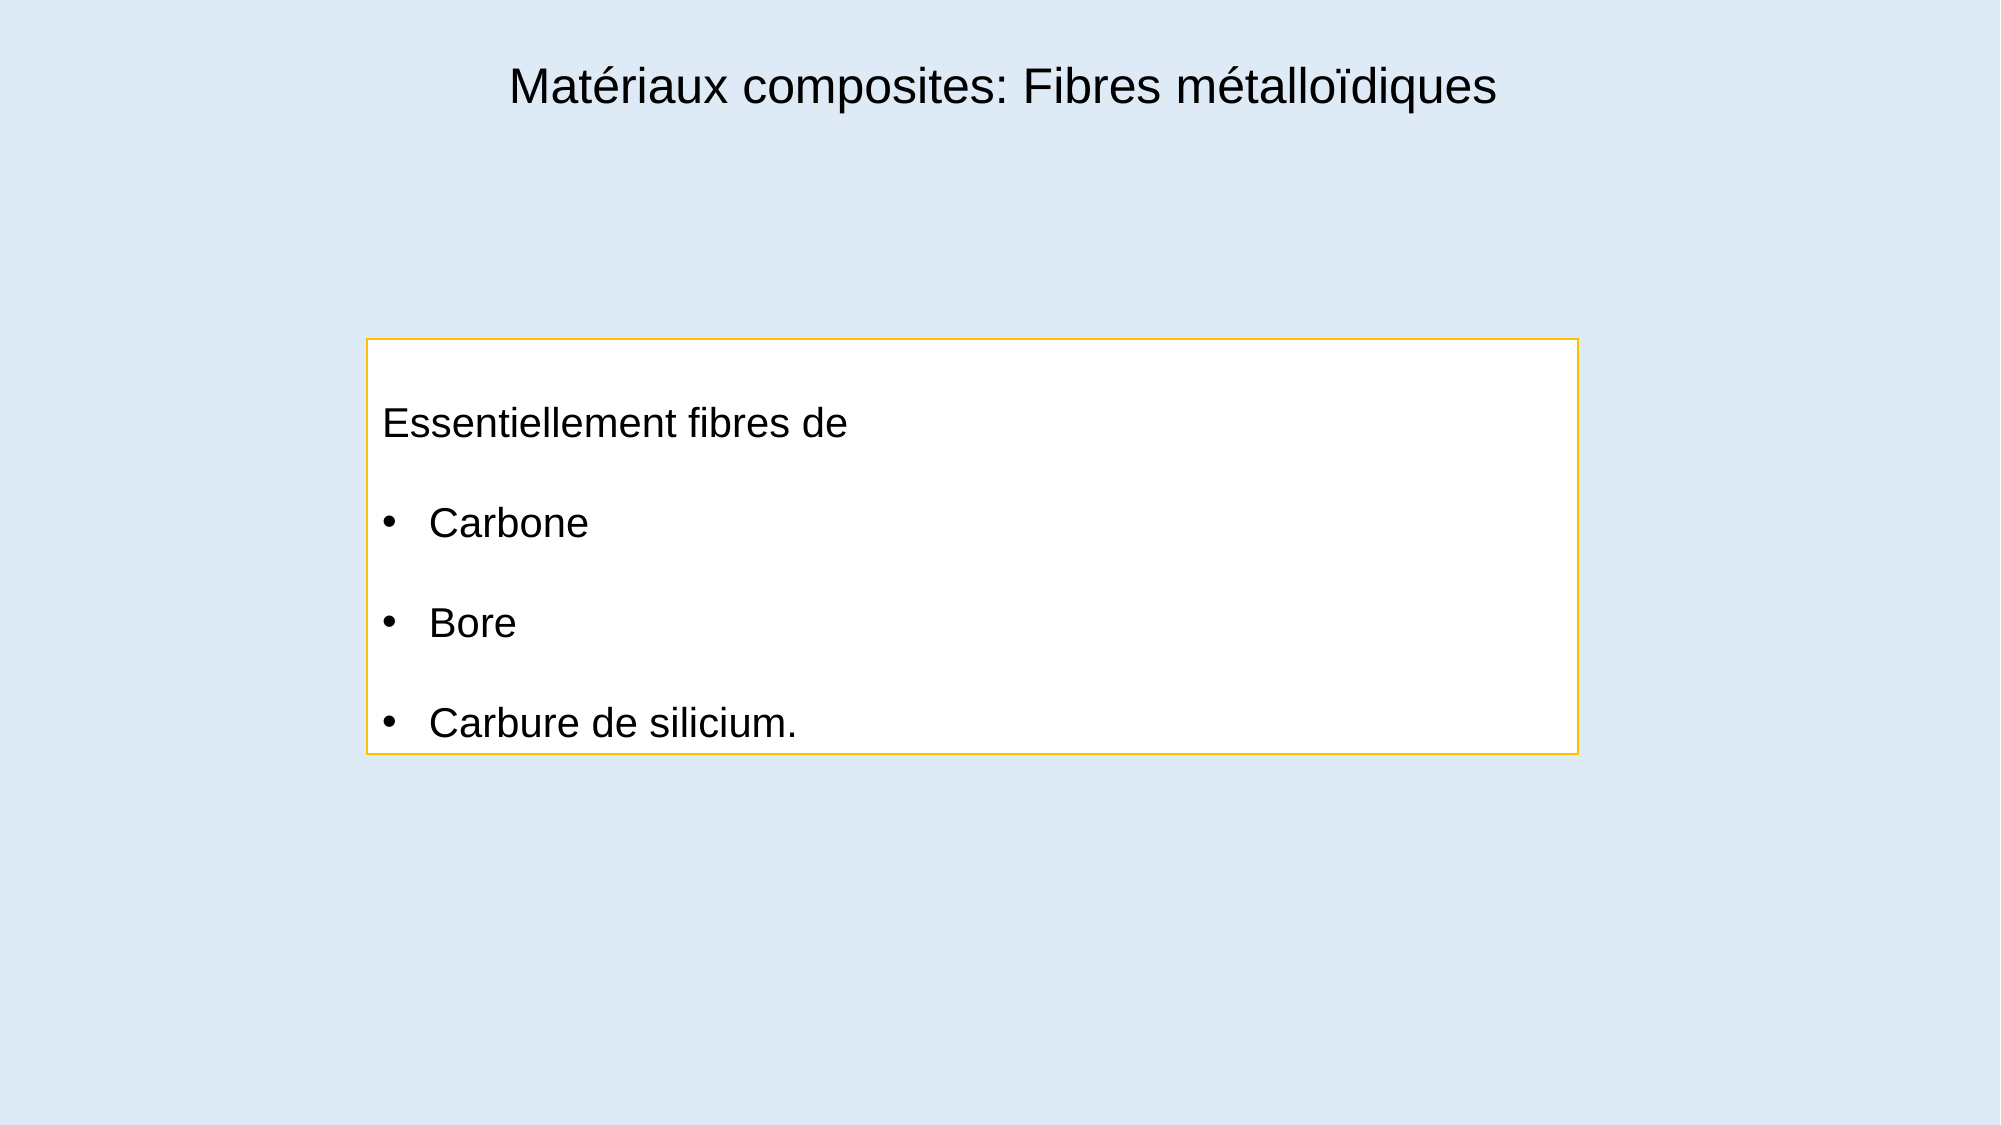

Matériaux composites: Fibres métalloïdiques
Essentiellement fibres de
Carbone
Bore
Carbure de silicium.